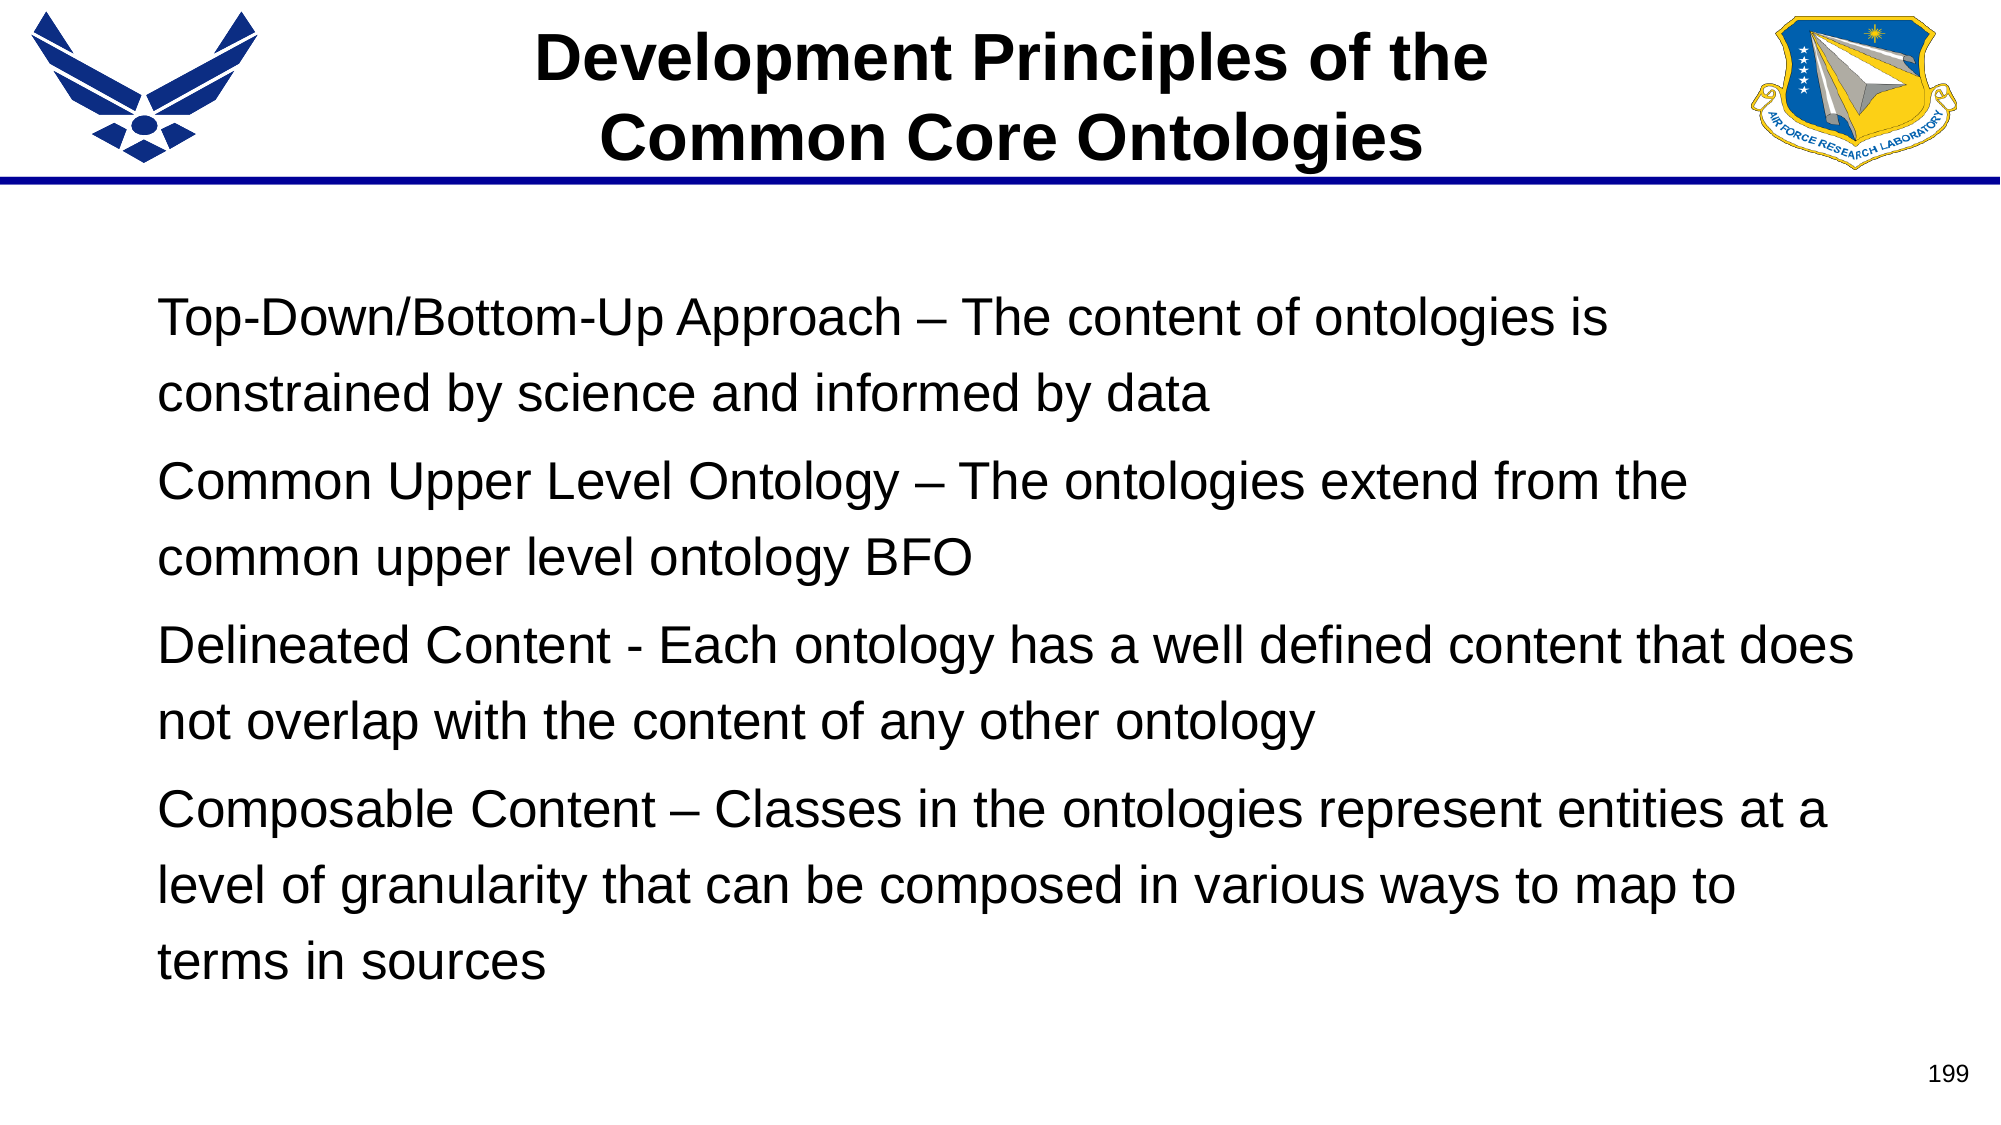

# Development Principles of the Common Core Ontologies
Top-Down/Bottom-Up Approach – The content of ontologies is constrained by science and informed by data
Common Upper Level Ontology – The ontologies extend from the common upper level ontology BFO
Delineated Content - Each ontology has a well defined content that does not overlap with the content of any other ontology
Composable Content – Classes in the ontologies represent entities at a level of granularity that can be composed in various ways to map to terms in sources
199